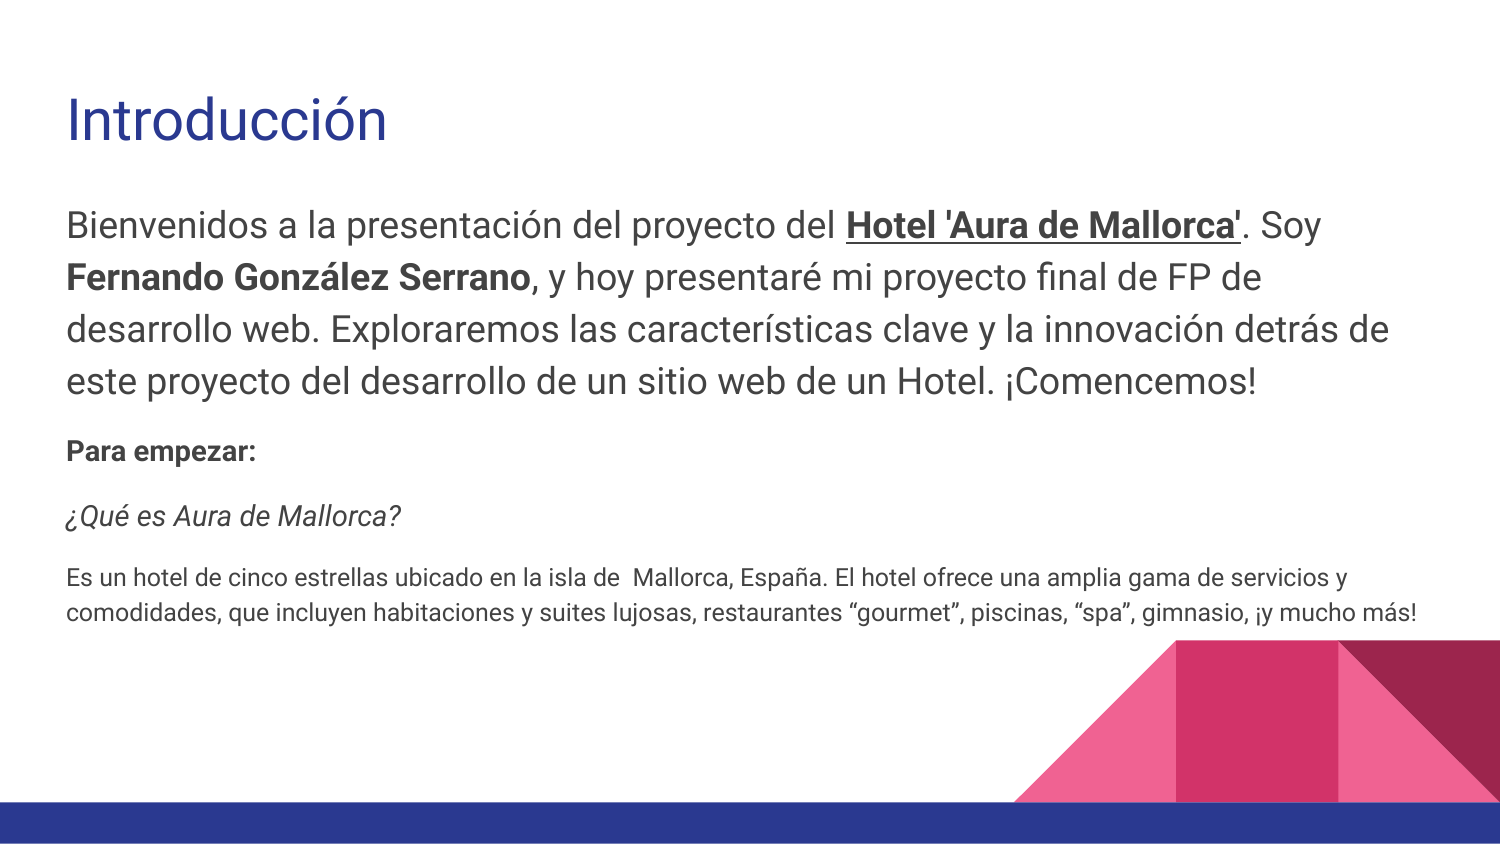

# Introducción
Bienvenidos a la presentación del proyecto del Hotel 'Aura de Mallorca'. Soy Fernando González Serrano, y hoy presentaré mi proyecto final de FP de desarrollo web. Exploraremos las características clave y la innovación detrás de este proyecto del desarrollo de un sitio web de un Hotel. ¡Comencemos!
Para empezar:
¿Qué es Aura de Mallorca?
Es un hotel de cinco estrellas ubicado en la isla de  Mallorca, España. El hotel ofrece una amplia gama de servicios y comodidades, que incluyen habitaciones y suites lujosas, restaurantes “gourmet”, piscinas, “spa”, gimnasio, ¡y mucho más!